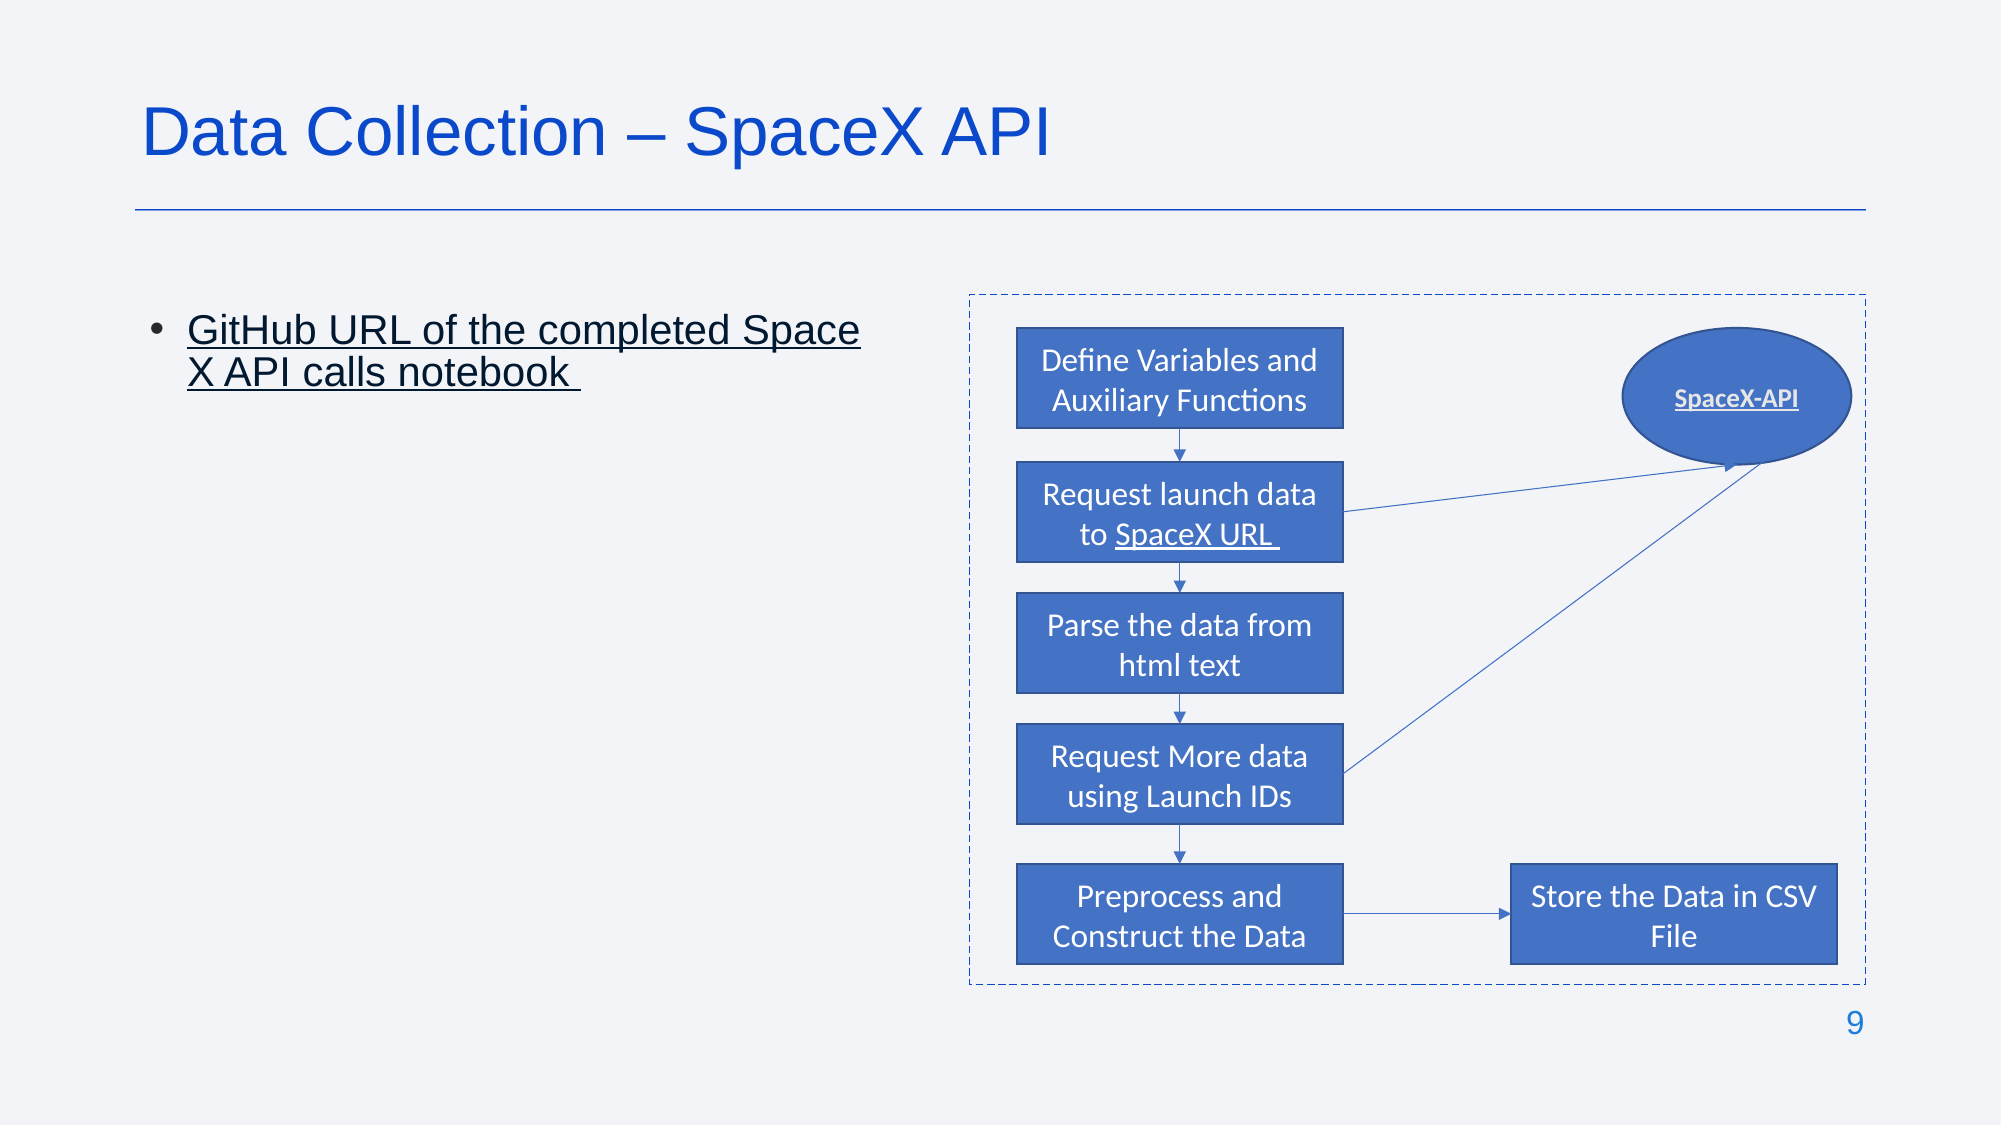

Data Collection – SpaceX API

GitHub URL of the completed SpaceX API calls notebook
Define Variables and Auxiliary Functions
SpaceX-API
Request launch data to SpaceX URL
Parse the data from html text
Request More data using Launch IDs
Preprocess and Construct the Data
Store the Data in CSV File
9